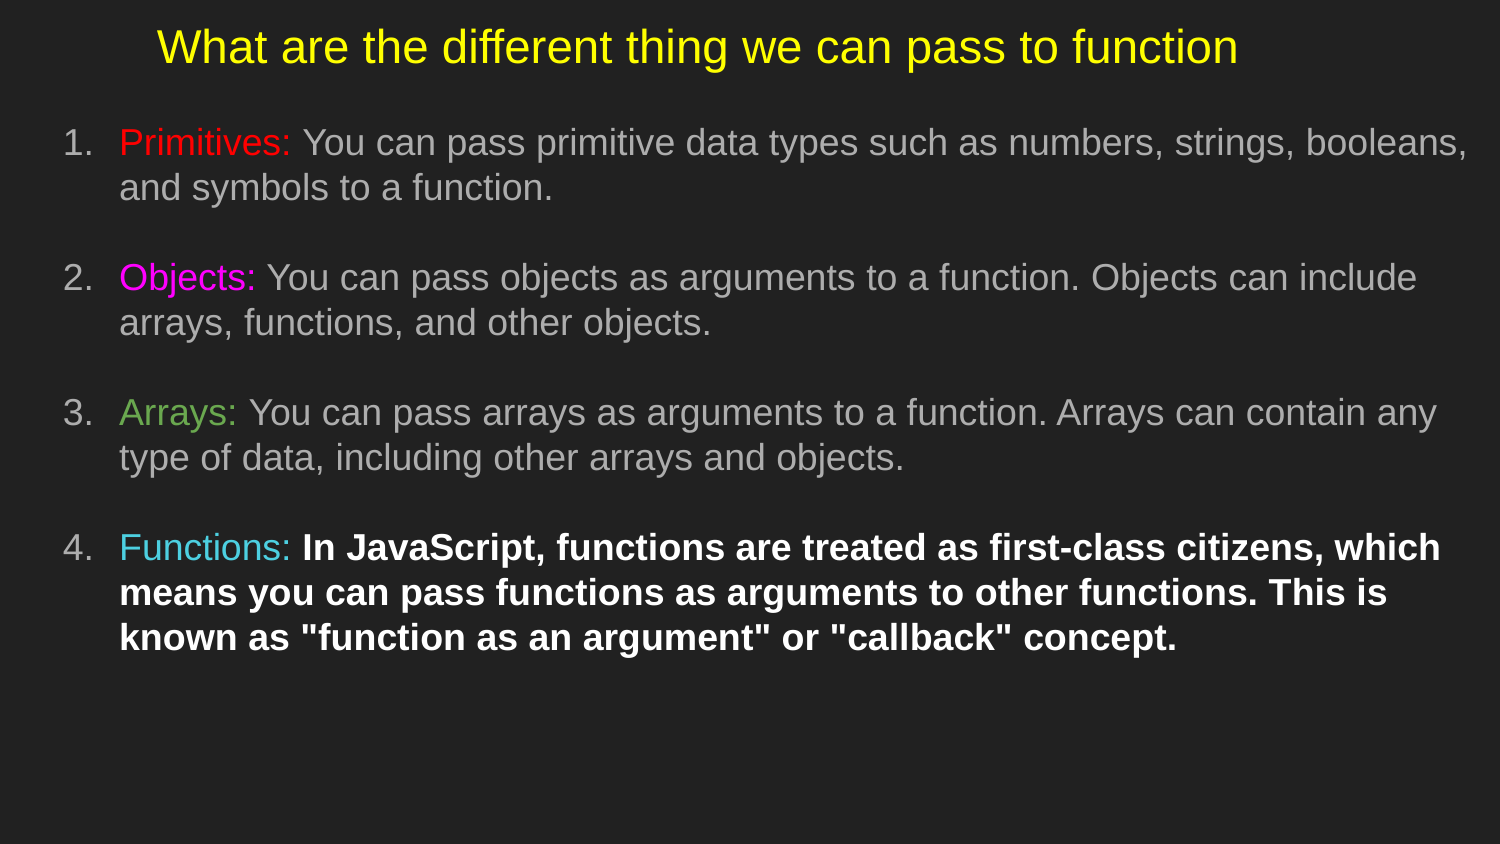

# What are the different thing we can pass to function
Primitives: You can pass primitive data types such as numbers, strings, booleans, and symbols to a function.

Objects: You can pass objects as arguments to a function. Objects can include arrays, functions, and other objects.

Arrays: You can pass arrays as arguments to a function. Arrays can contain any type of data, including other arrays and objects.

Functions: In JavaScript, functions are treated as first-class citizens, which means you can pass functions as arguments to other functions. This is known as "function as an argument" or "callback" concept.